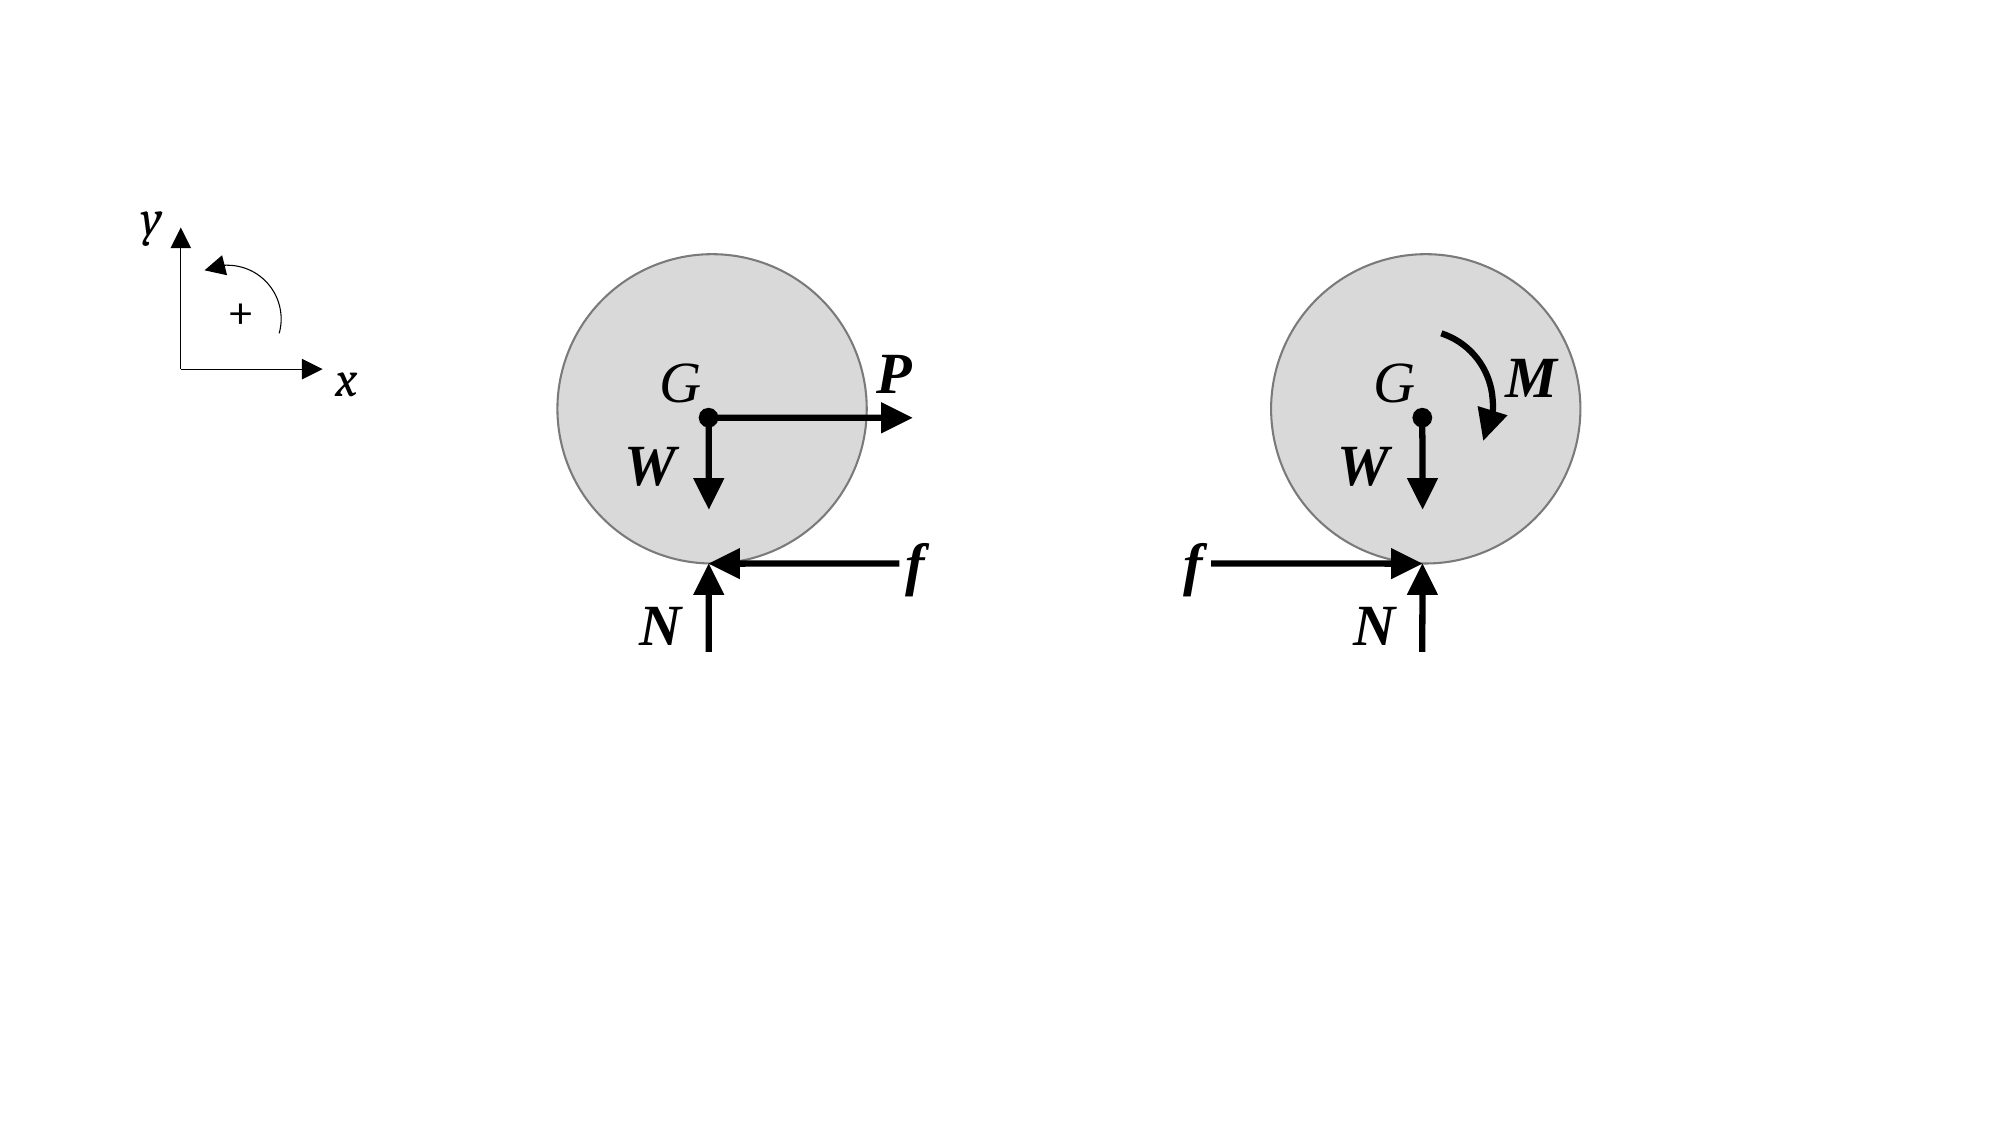

y
x

+

G

G

P

M

W
W
f
f

N
N